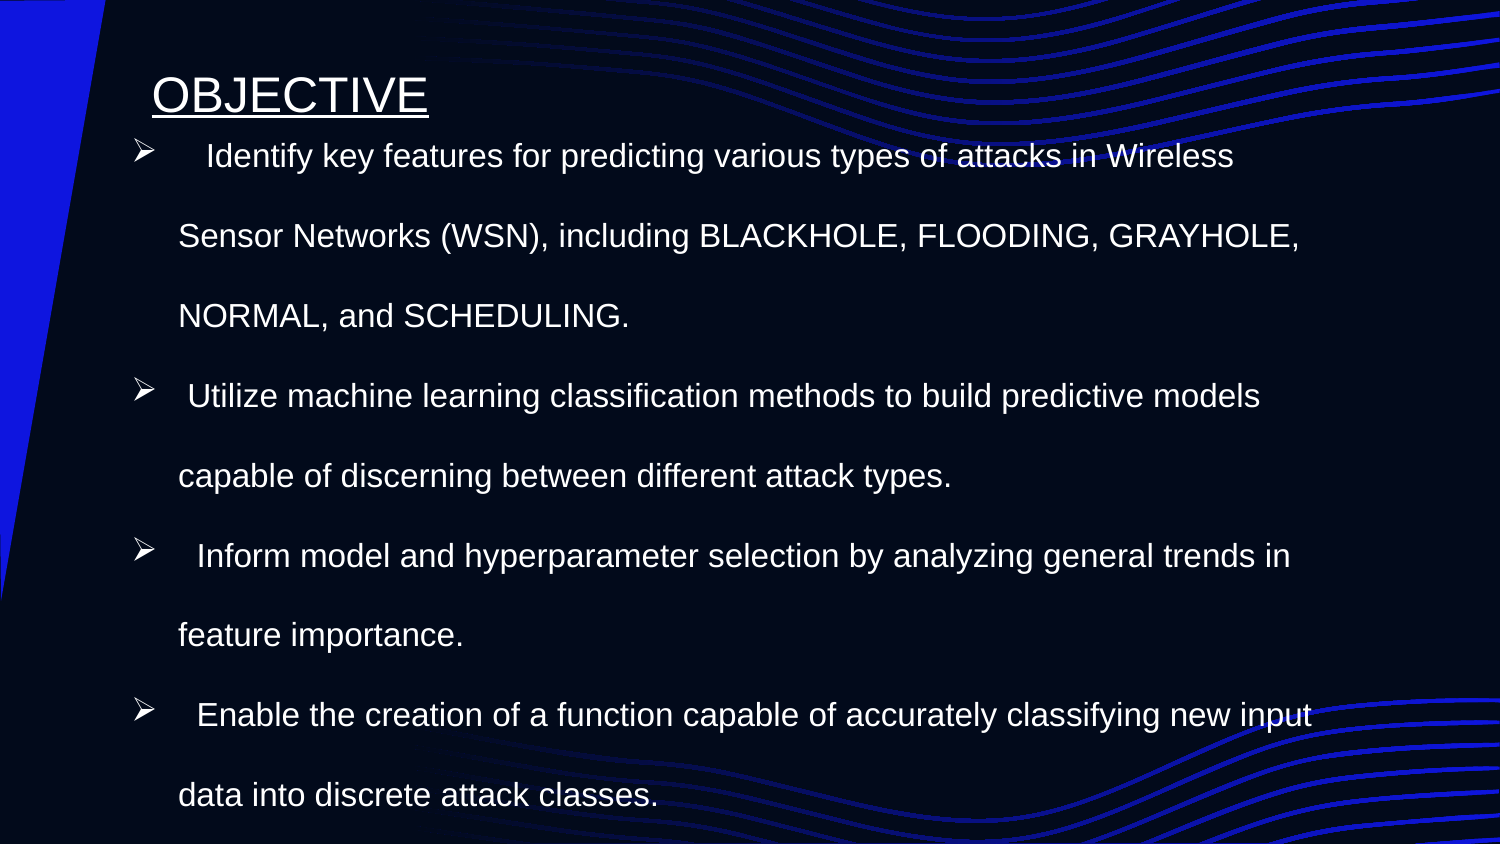

Identify key features for predicting various types of attacks in Wireless Sensor Networks (WSN), including BLACKHOLE, FLOODING, GRAYHOLE, NORMAL, and SCHEDULING.
 Utilize machine learning classification methods to build predictive models capable of discerning between different attack types.
  Inform model and hyperparameter selection by analyzing general trends in feature importance.
  Enable the creation of a function capable of accurately classifying new input data into discrete attack classes.

OBJECTIVE